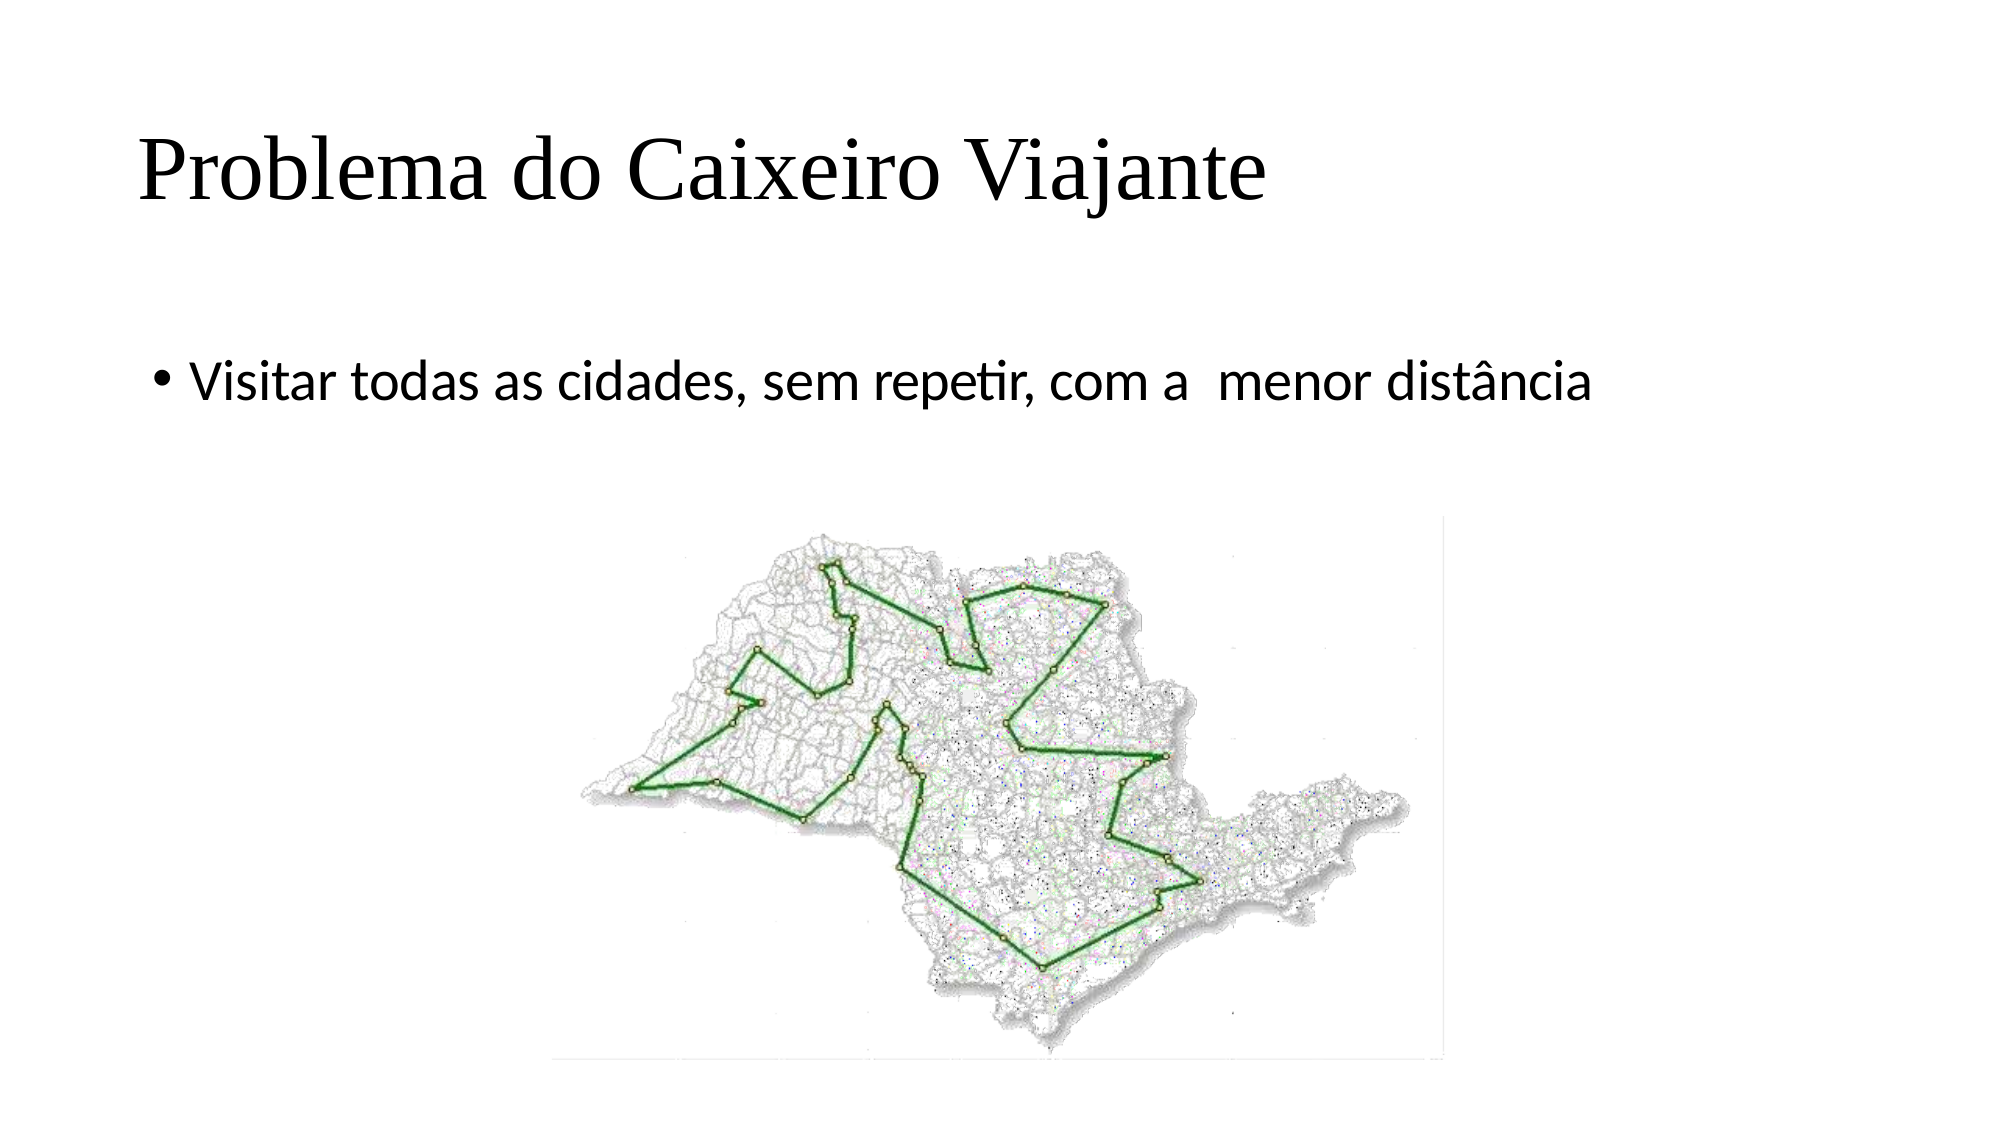

# Problema do Caixeiro Viajante
Visitar todas as cidades, sem repetir, com a  menor distância